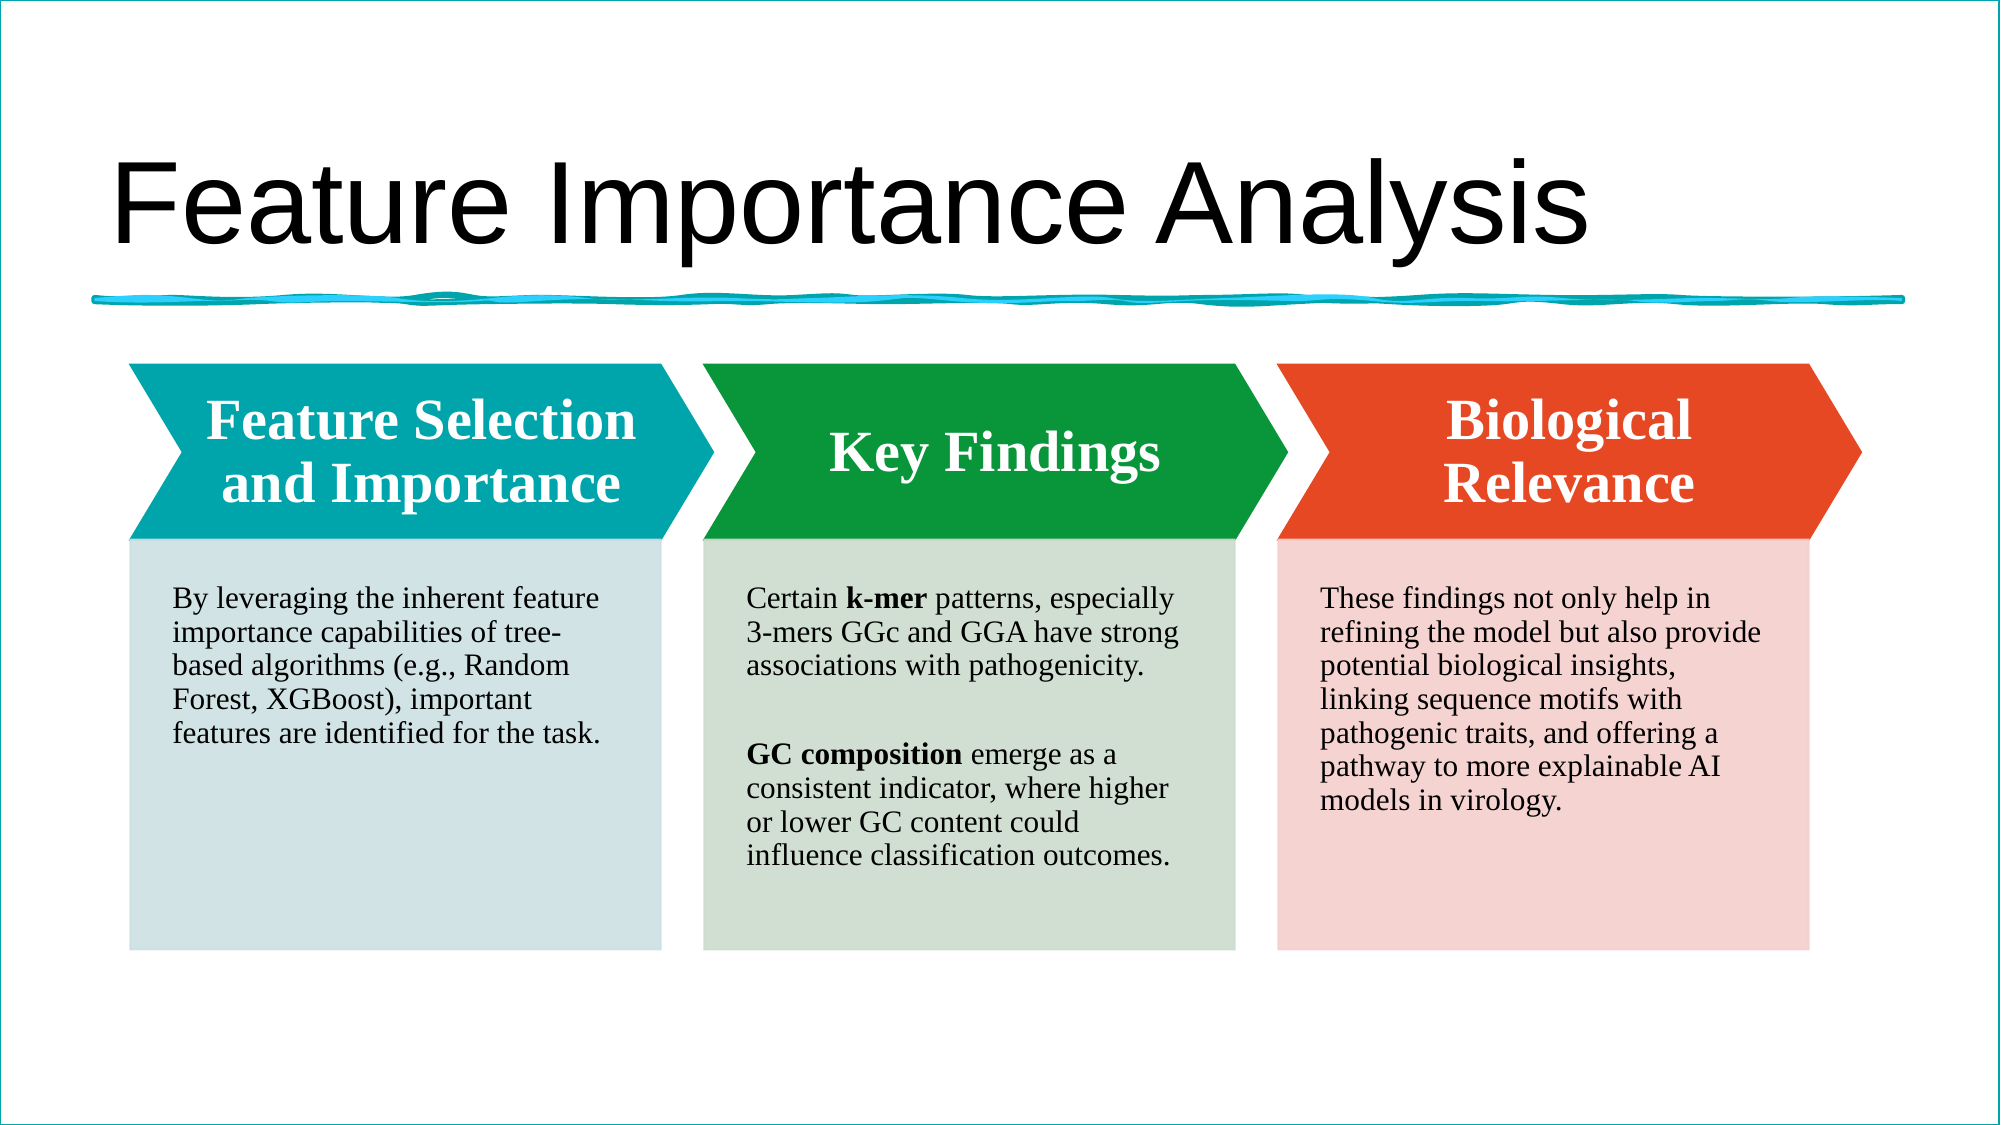

# Feature Importance Analysis

Feature Selection and Importance
By leveraging the inherent feature importance capabilities of tree-based algorithms (e.g., Random Forest, XGBoost), important features are identified for the task.
Key Findings
Certain k-mer patterns, especially 3-mers GGc and GGA have strong associations with pathogenicity.

GC composition emerge as a consistent indicator, where higher or lower GC content could influence classification outcomes.
Biological Relevance
These findings not only help in refining the model but also provide potential biological insights, linking sequence motifs with pathogenic traits, and offering a pathway to more explainable AI models in virology.